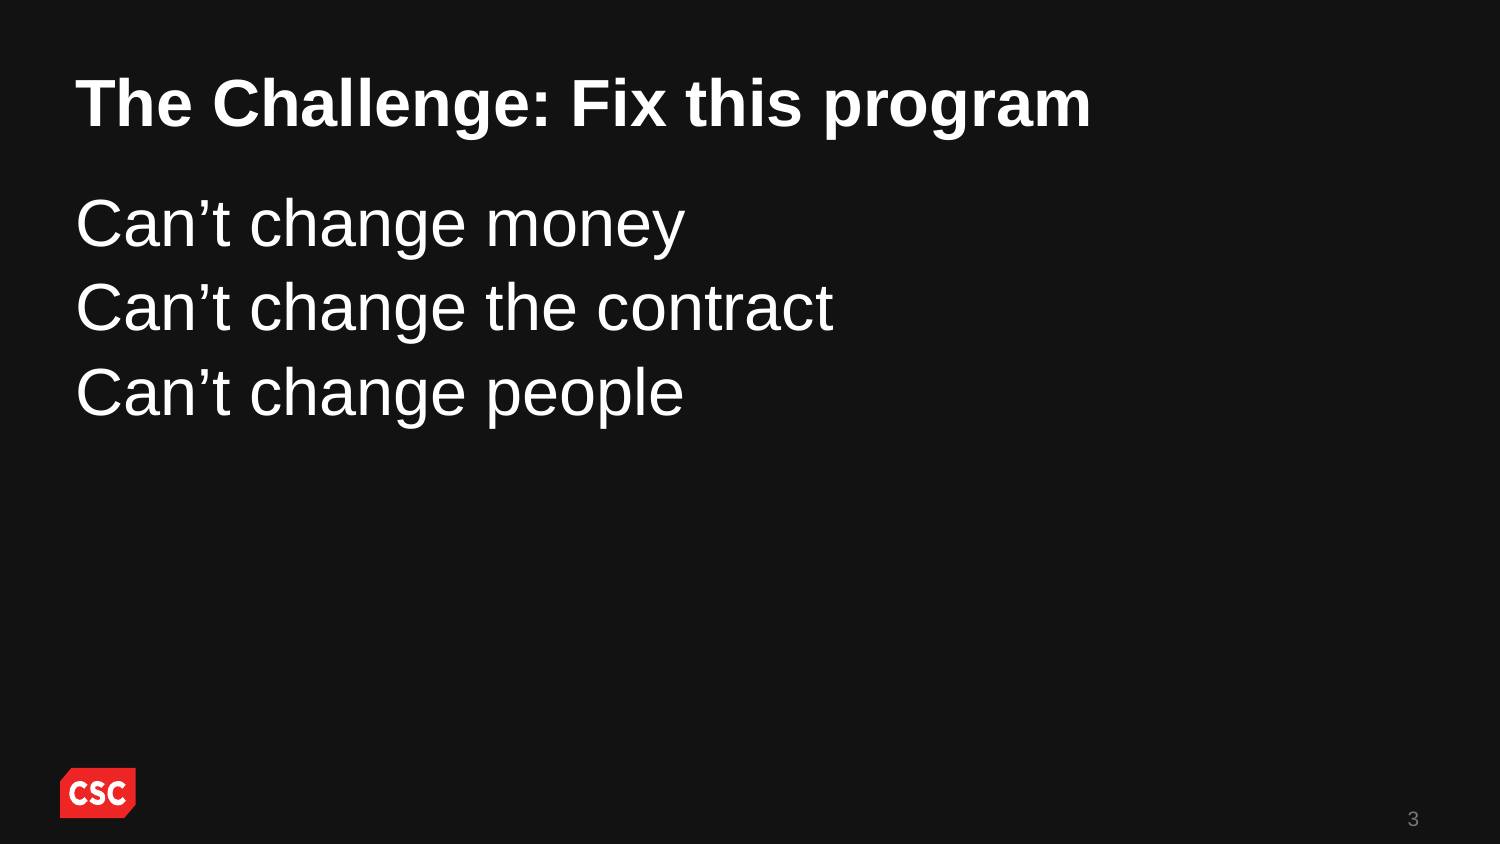

# The Challenge: Fix this program
Can’t change money
Can’t change the contract
Can’t change people